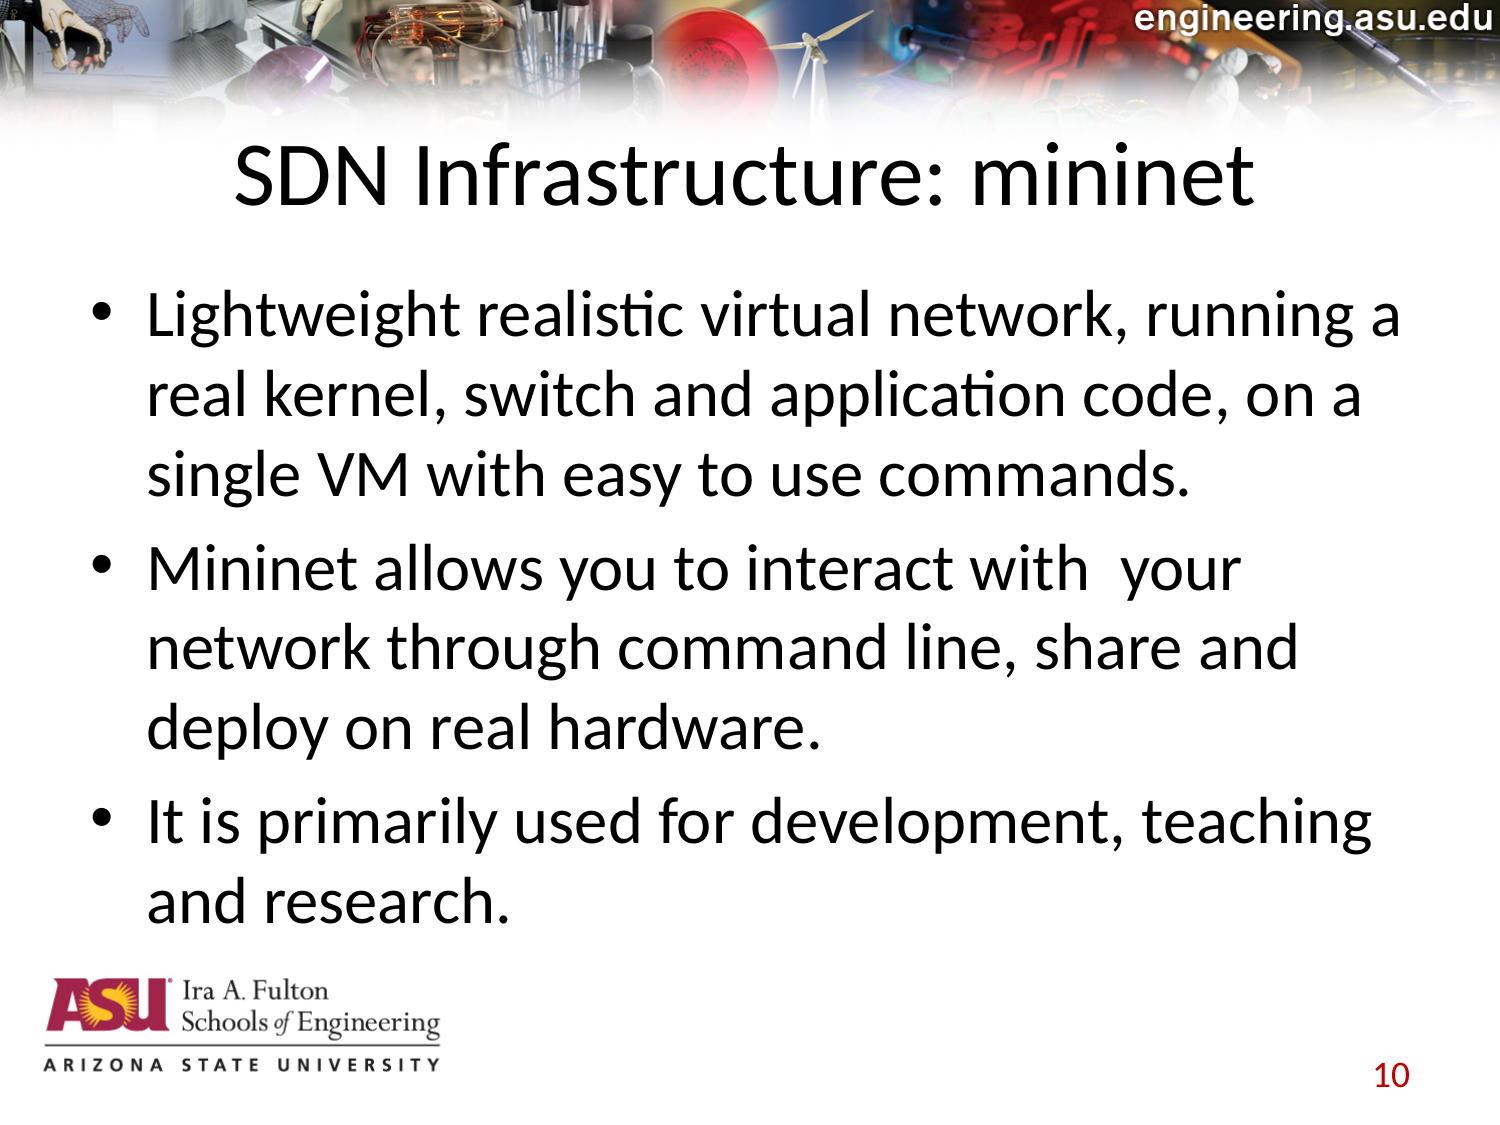

# SDN Infrastructure: mininet
Lightweight realistic virtual network, running a real kernel, switch and application code, on a single VM with easy to use commands.
Mininet allows you to interact with  your network through command line, share and deploy on real hardware.
It is primarily used for development, teaching and research.

10